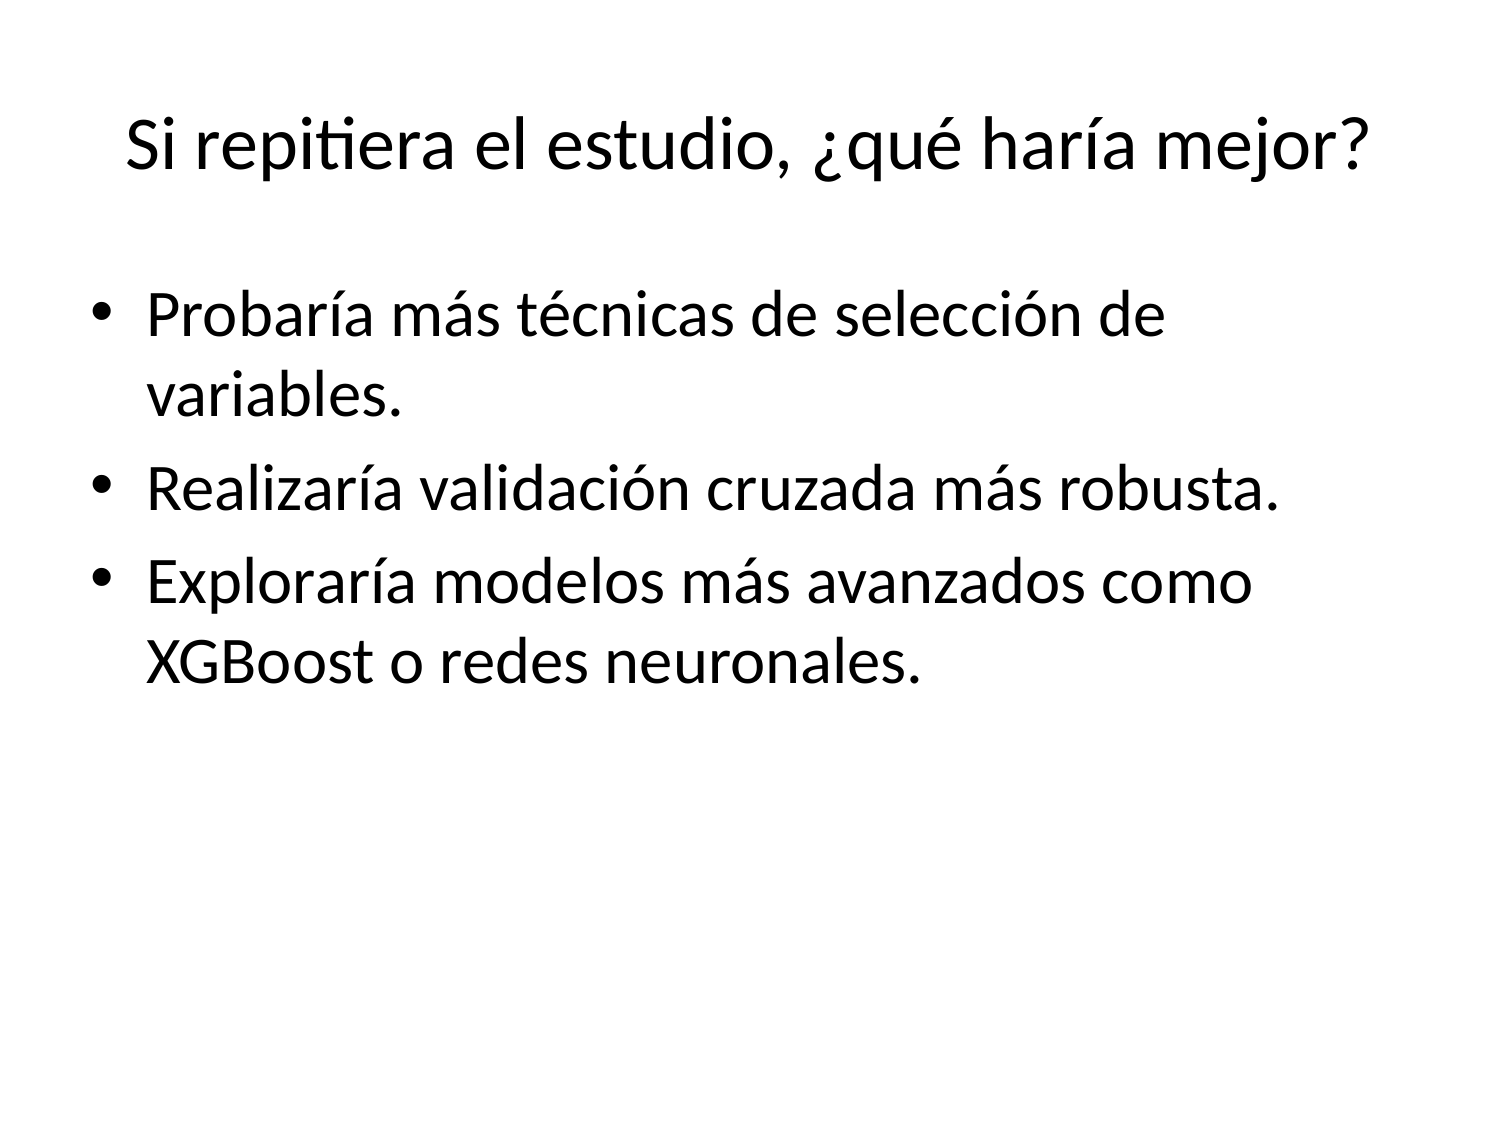

# Si repitiera el estudio, ¿qué haría mejor?
Probaría más técnicas de selección de variables.
Realizaría validación cruzada más robusta.
Exploraría modelos más avanzados como XGBoost o redes neuronales.